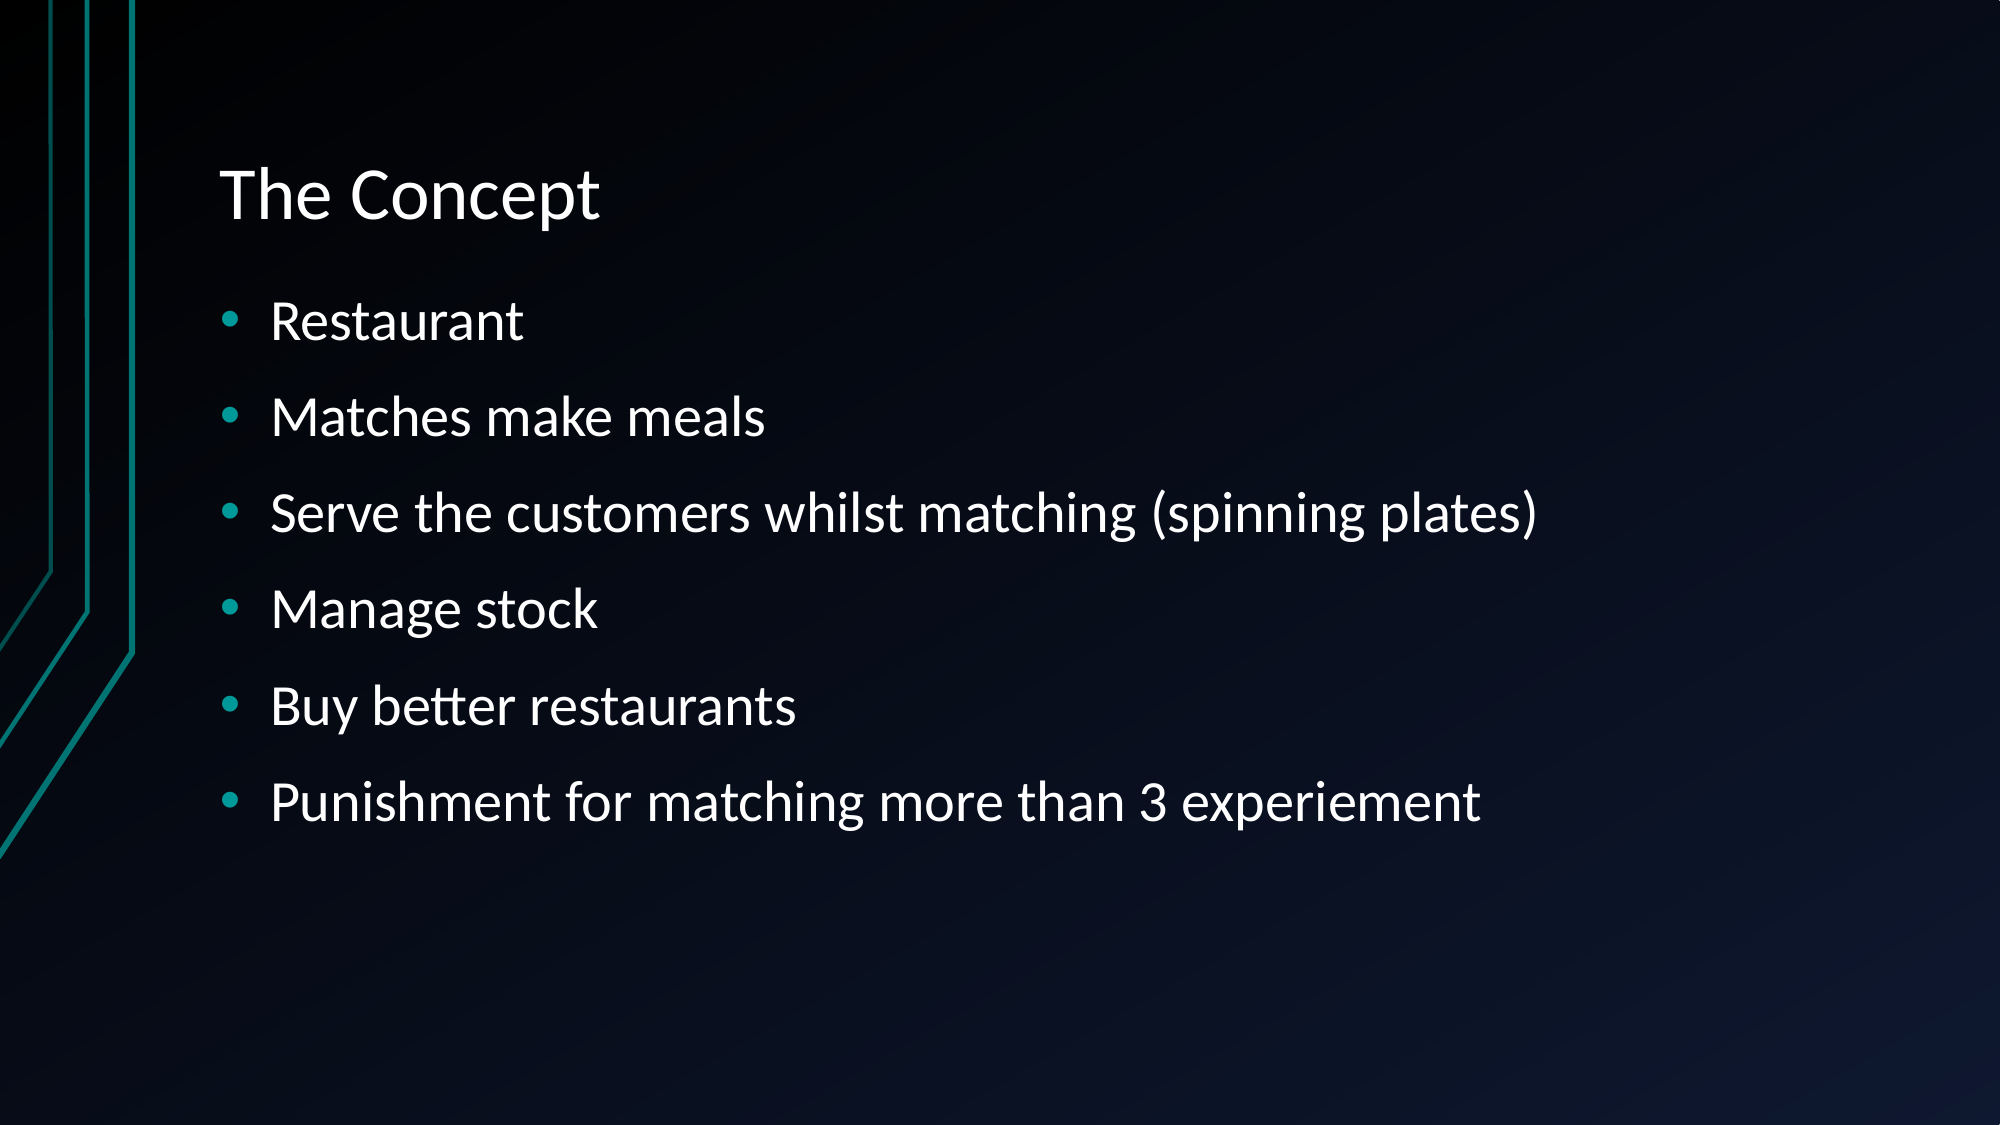

# The Concept
Restaurant
Matches make meals
Serve the customers whilst matching (spinning plates)
Manage stock
Buy better restaurants
Punishment for matching more than 3 experiement